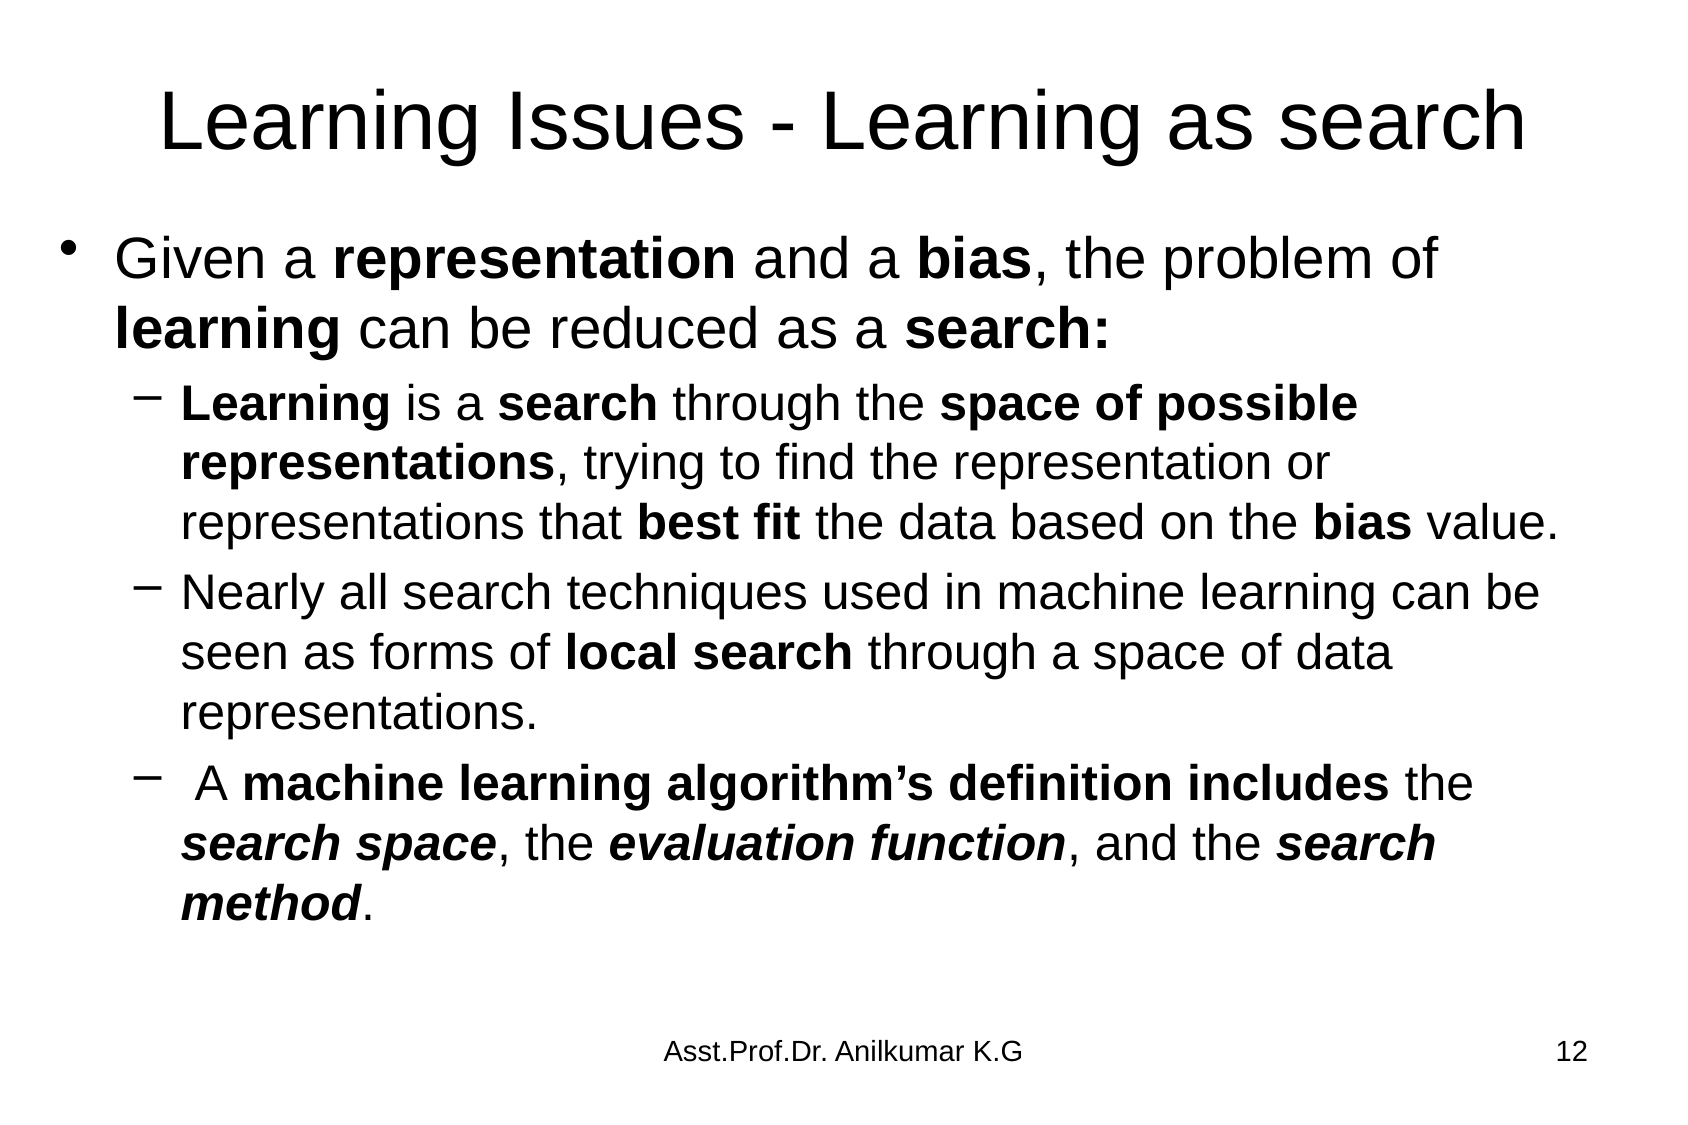

# Learning Issues - Learning as search
Given a representation and a bias, the problem of learning can be reduced as a search:
Learning is a search through the space of possible representations, trying to find the representation or representations that best fit the data based on the bias value.
Nearly all search techniques used in machine learning can be seen as forms of local search through a space of data representations.
 A machine learning algorithm’s definition includes the search space, the evaluation function, and the search method.
Asst.Prof.Dr. Anilkumar K.G
12